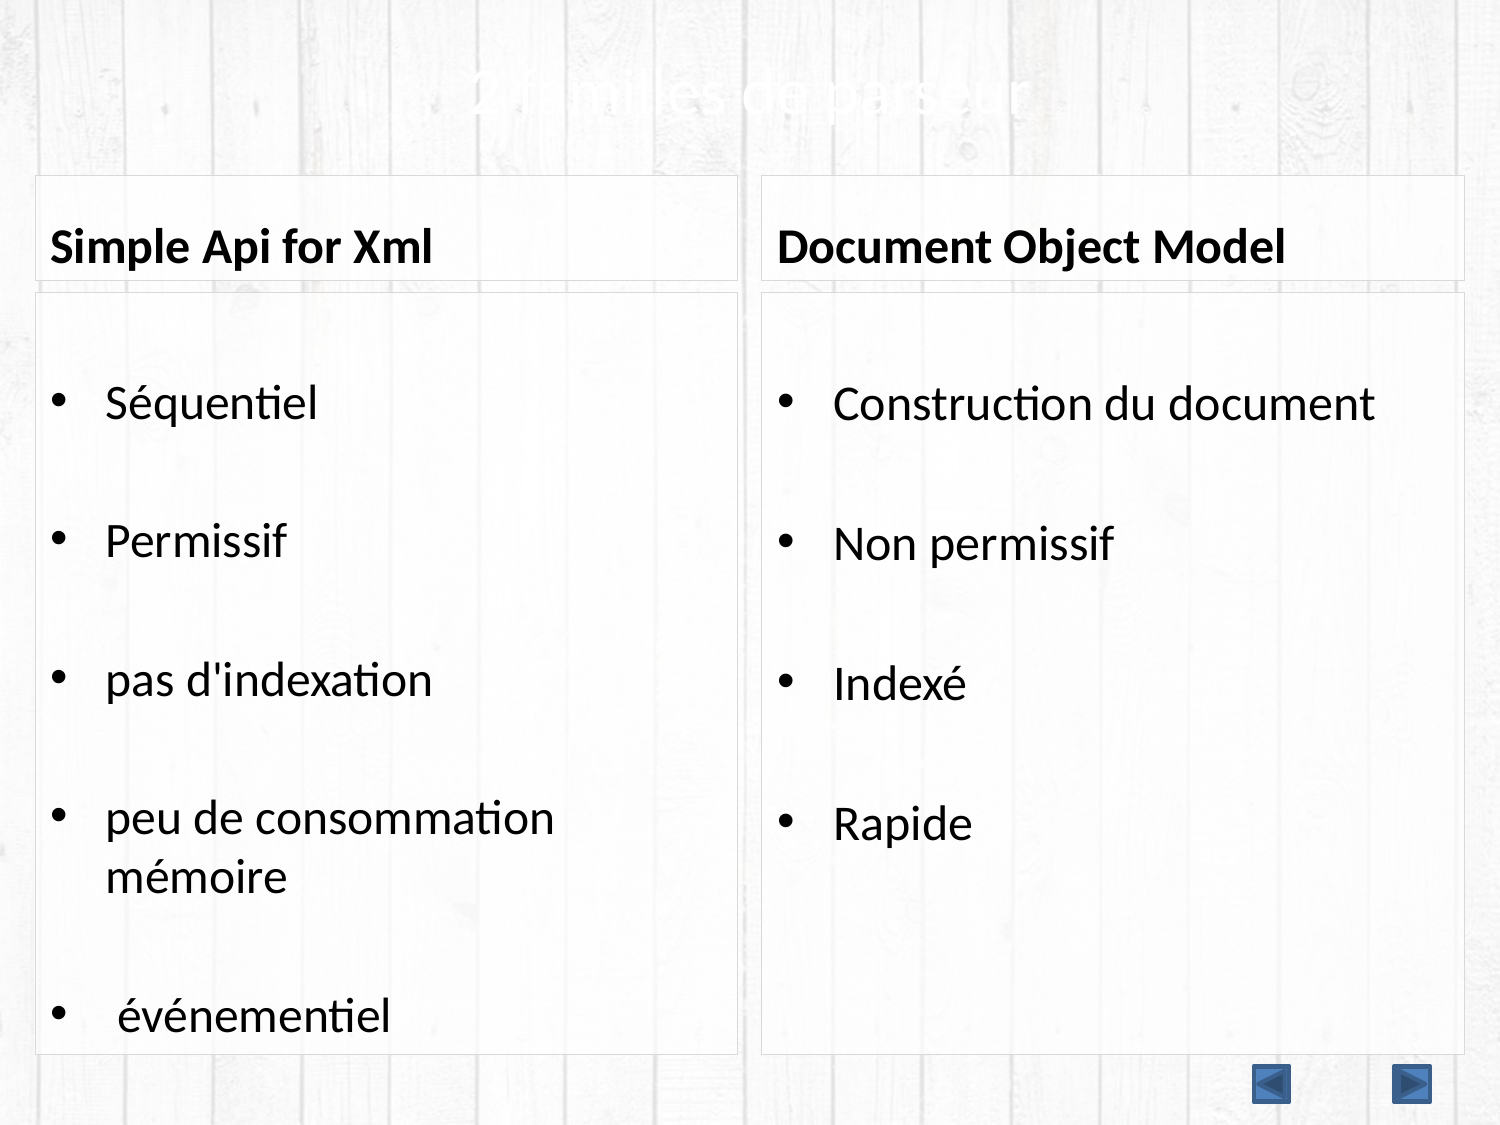

# 2 familles de parseur
Simple Api for Xml
Document Object Model

Séquentiel

Permissif

pas d'indexation

peu de consommation mémoire

 événementiel

Construction du document

Non permissif

Indexé

Rapide